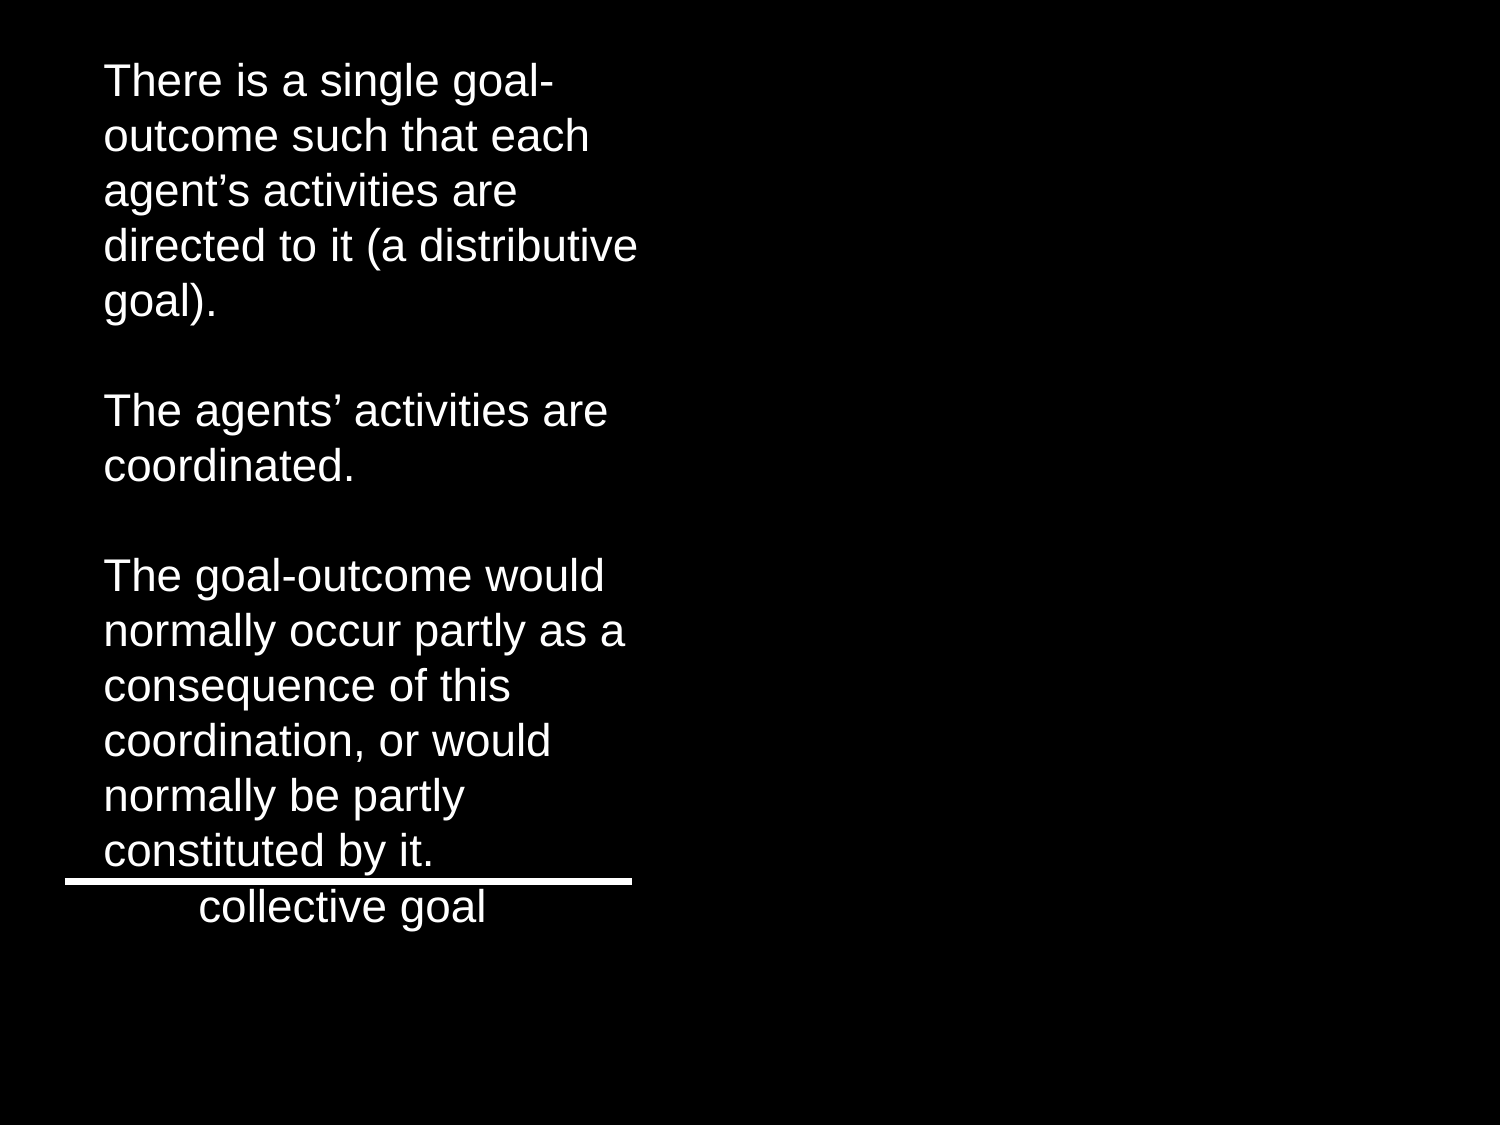

There is a single goal-outcome such that each agent’s activities are directed to it (a distributive goal).

The agents’ activities are coordinated.

The goal-outcome would normally occur partly as a consequence of this coordination, or would normally be partly constituted by it.
collective goal